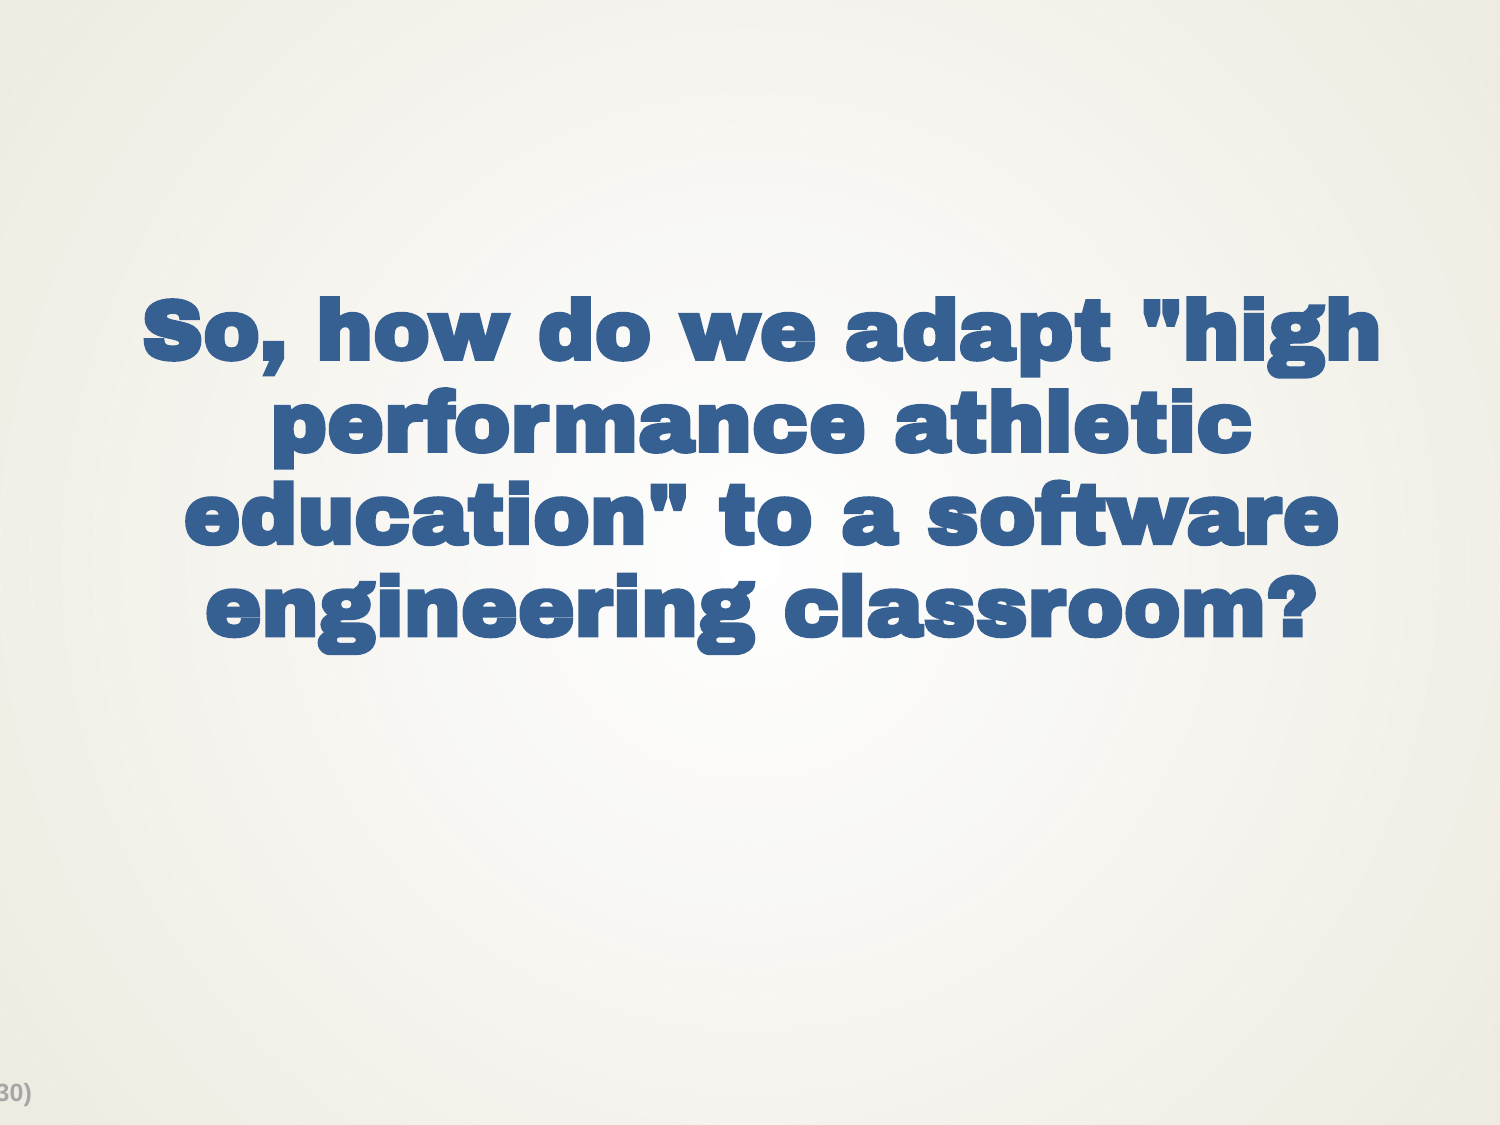

# So, how do we adapt "high performance athletic education" to a software engineering classroom?